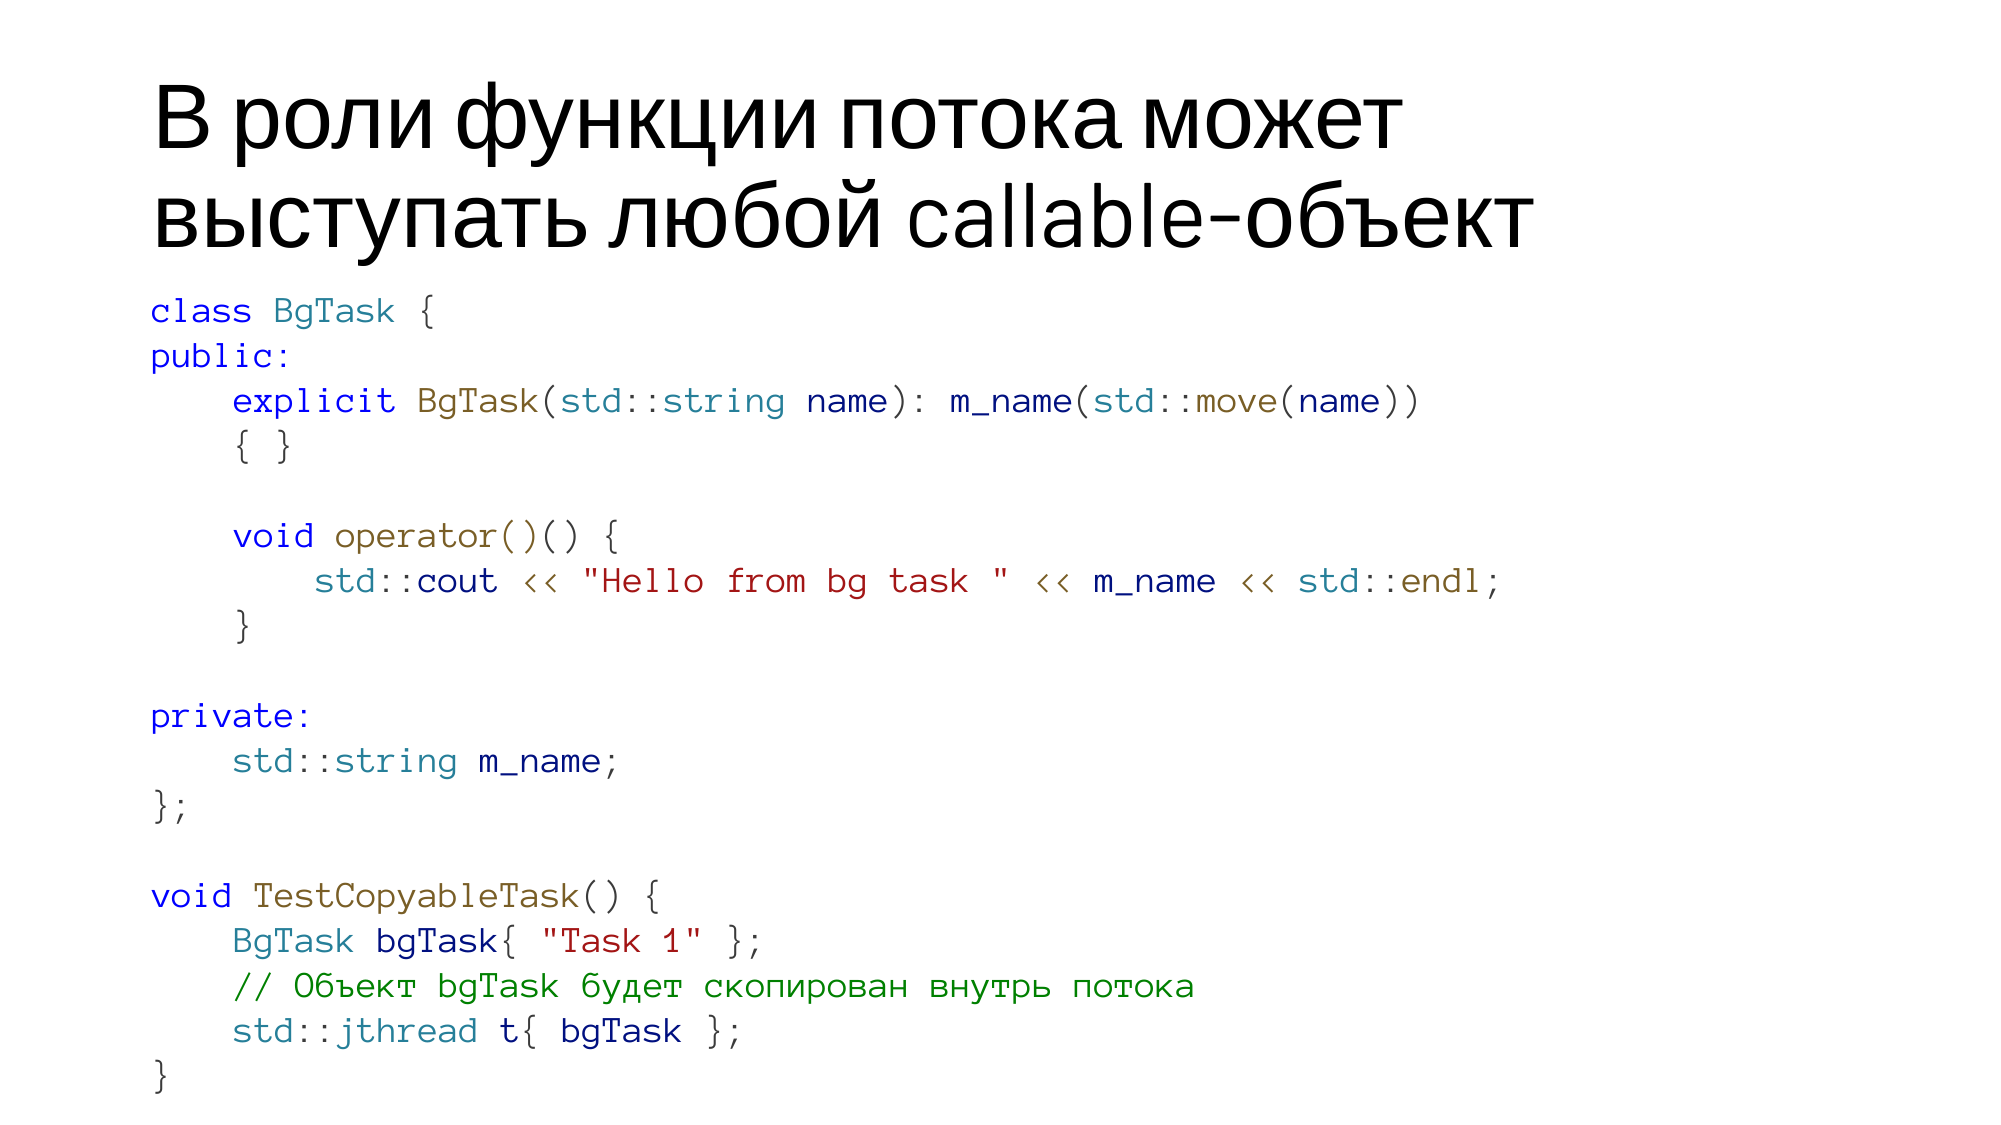

# В роли функции потока может выступать любой callable-объект
class BgTask {
public:
    explicit BgTask(std::string name): m_name(std::move(name))
    { }
    void operator()() {
        std::cout << "Hello from bg task " << m_name << std::endl;
    }
private:
    std::string m_name;
};
void TestCopyableTask() {
    BgTask bgTask{ "Task 1" };
    // Объект bgTask будет скопирован внутрь потока
    std::jthread t{ bgTask };
}